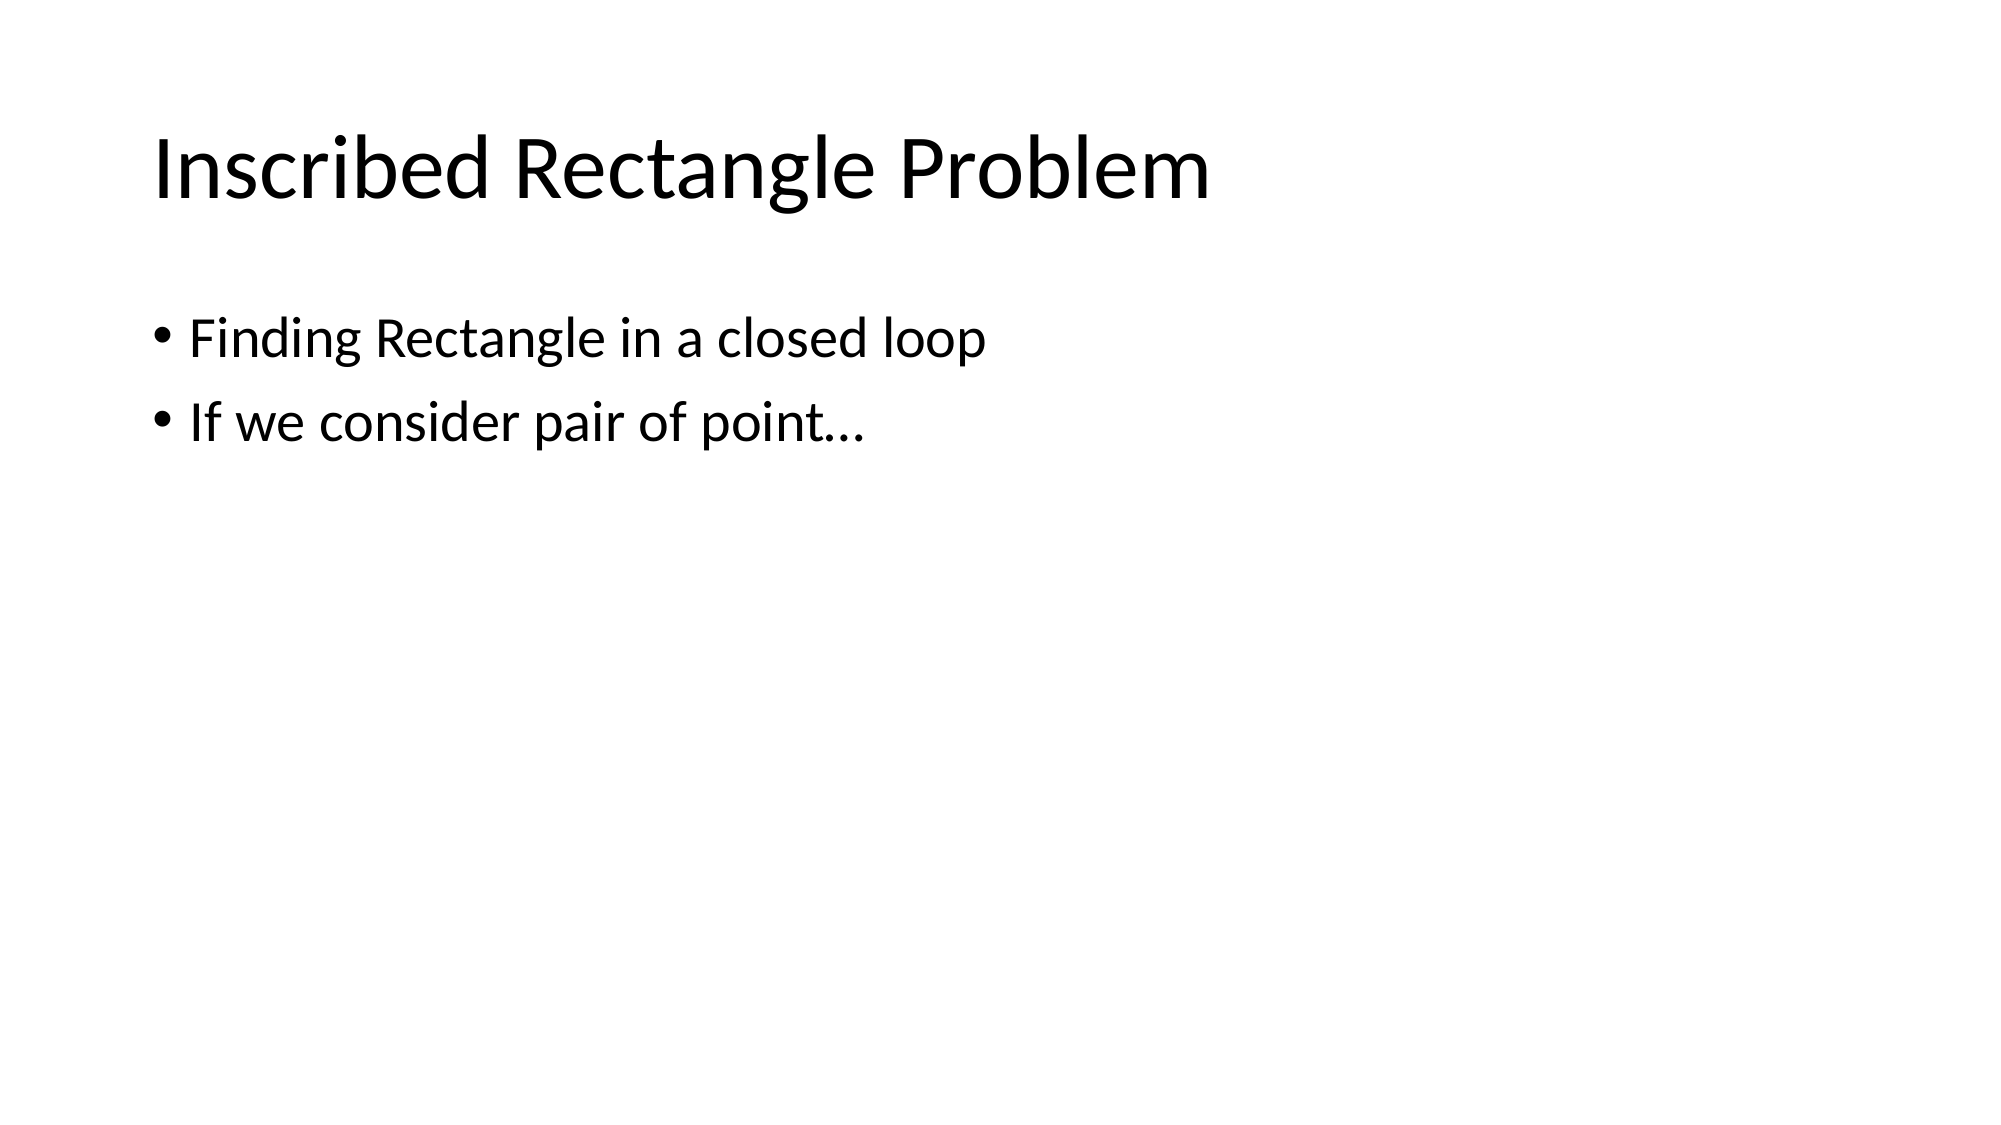

# Inscribed Rectangle Problem
Finding Rectangle in a closed loop
If we consider pair of point…